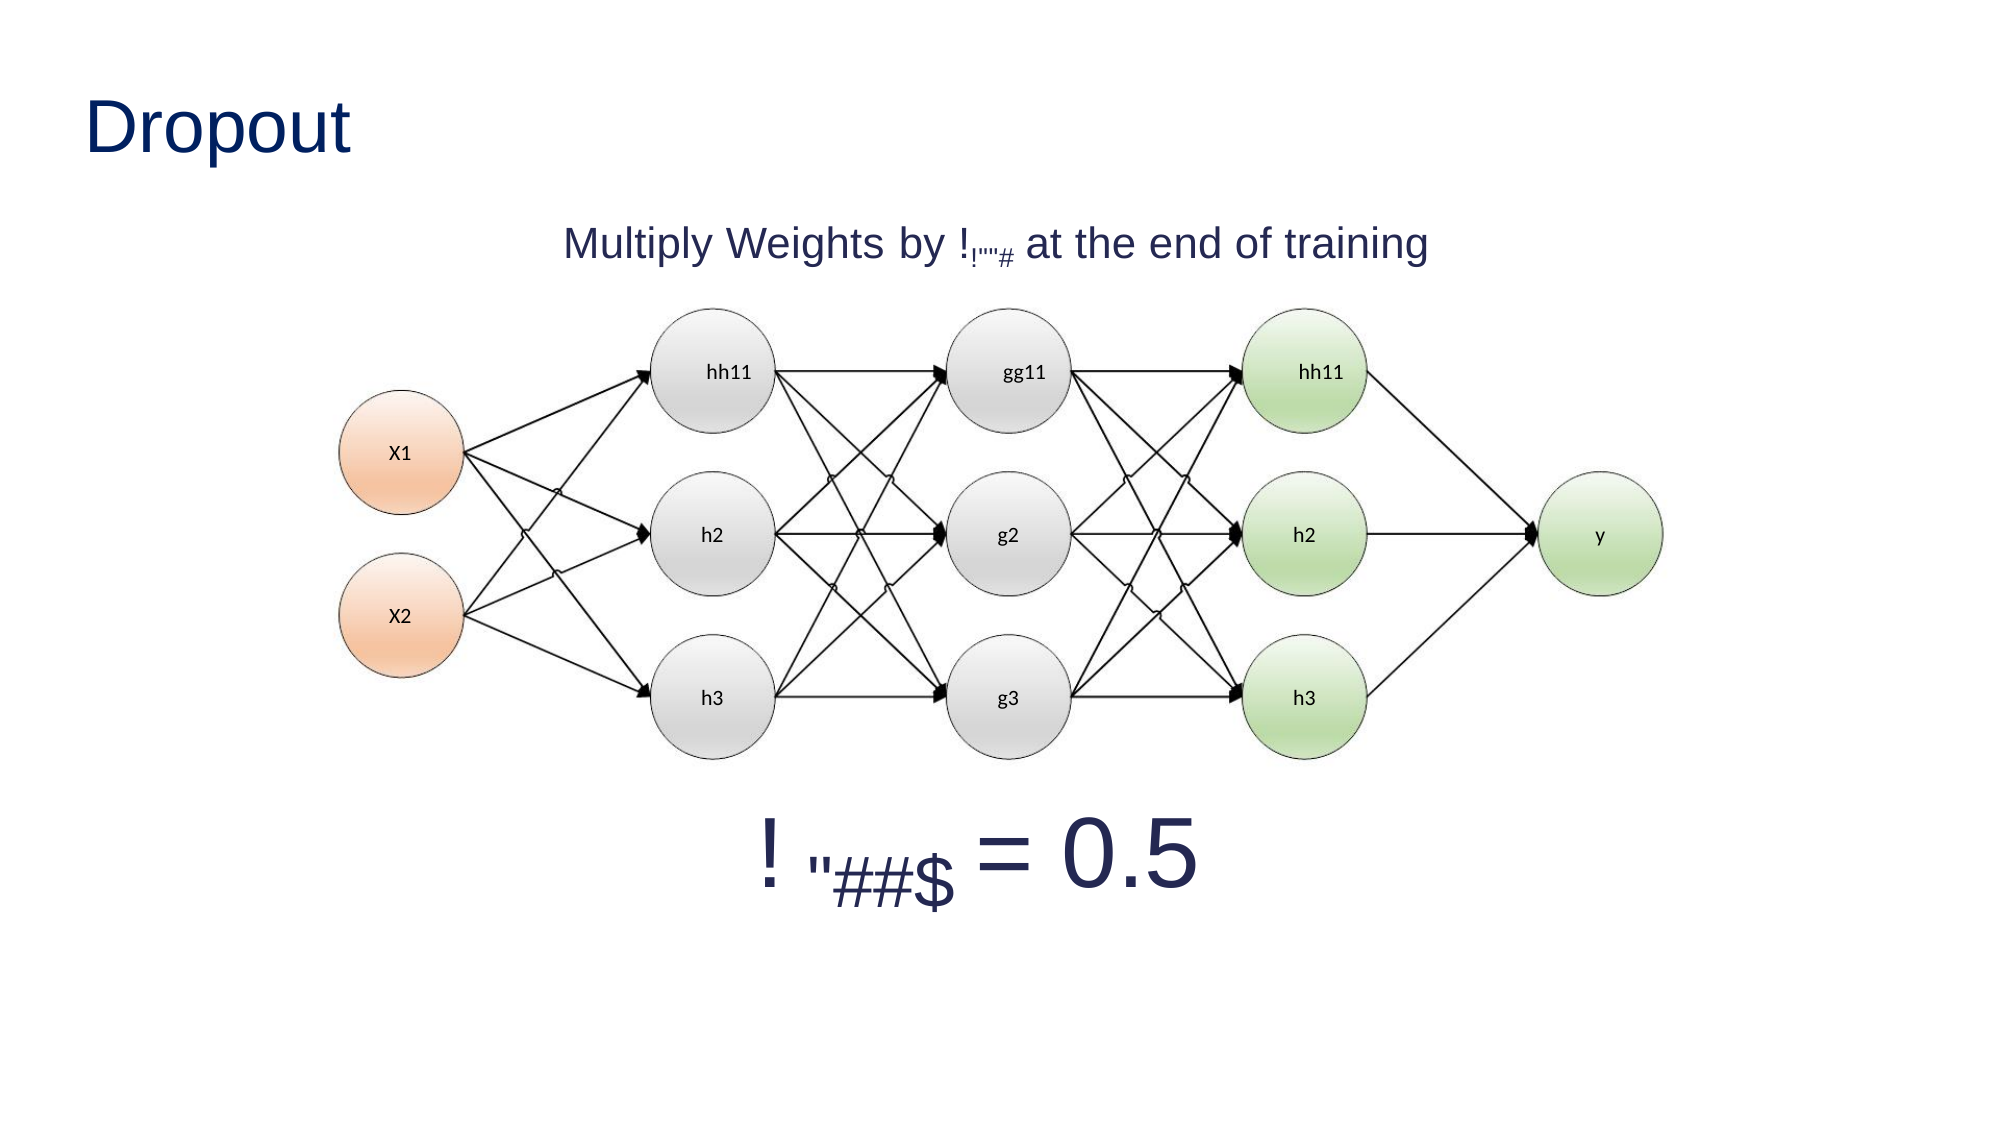

Dropout
Multiply Weights by !!""# at the end of training
 hh11
h2
h3
 gg11
g2
g3
 hh11
h2
h3
X1
X2
y
! = 0.5
"##$